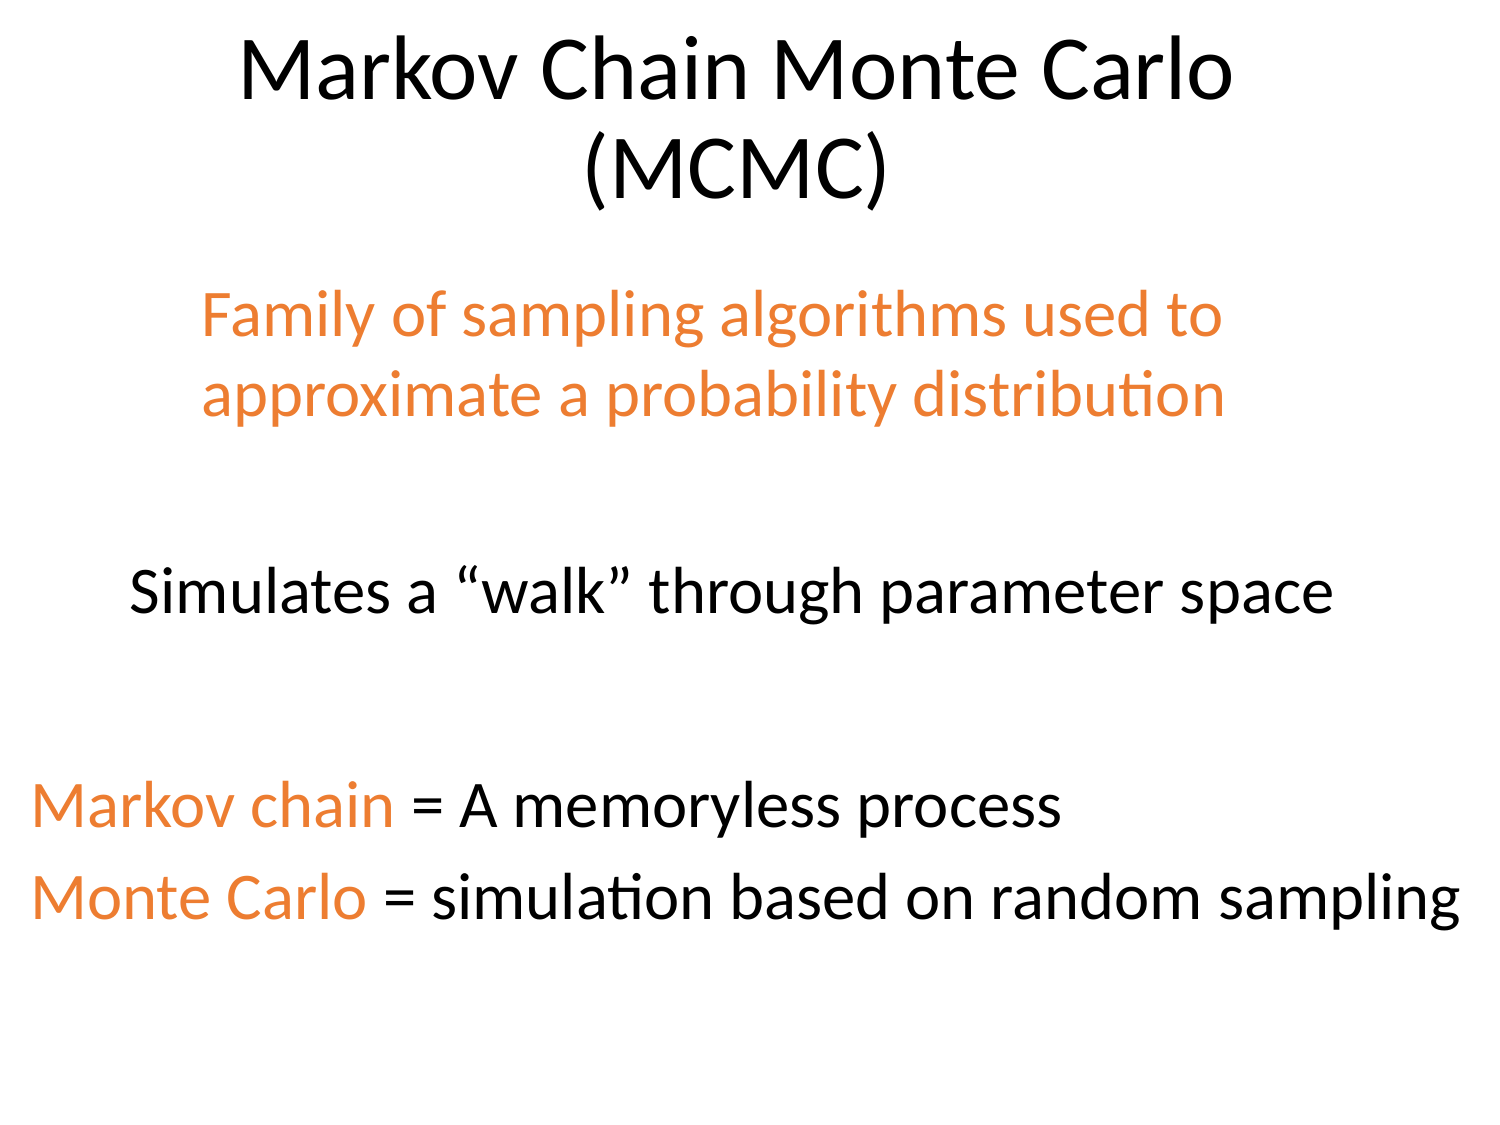

Markov Chain Monte Carlo (MCMC)
Family of sampling algorithms used to approximate a probability distribution
Simulates a “walk” through parameter space
Markov chain = A memoryless process
Monte Carlo = simulation based on random sampling